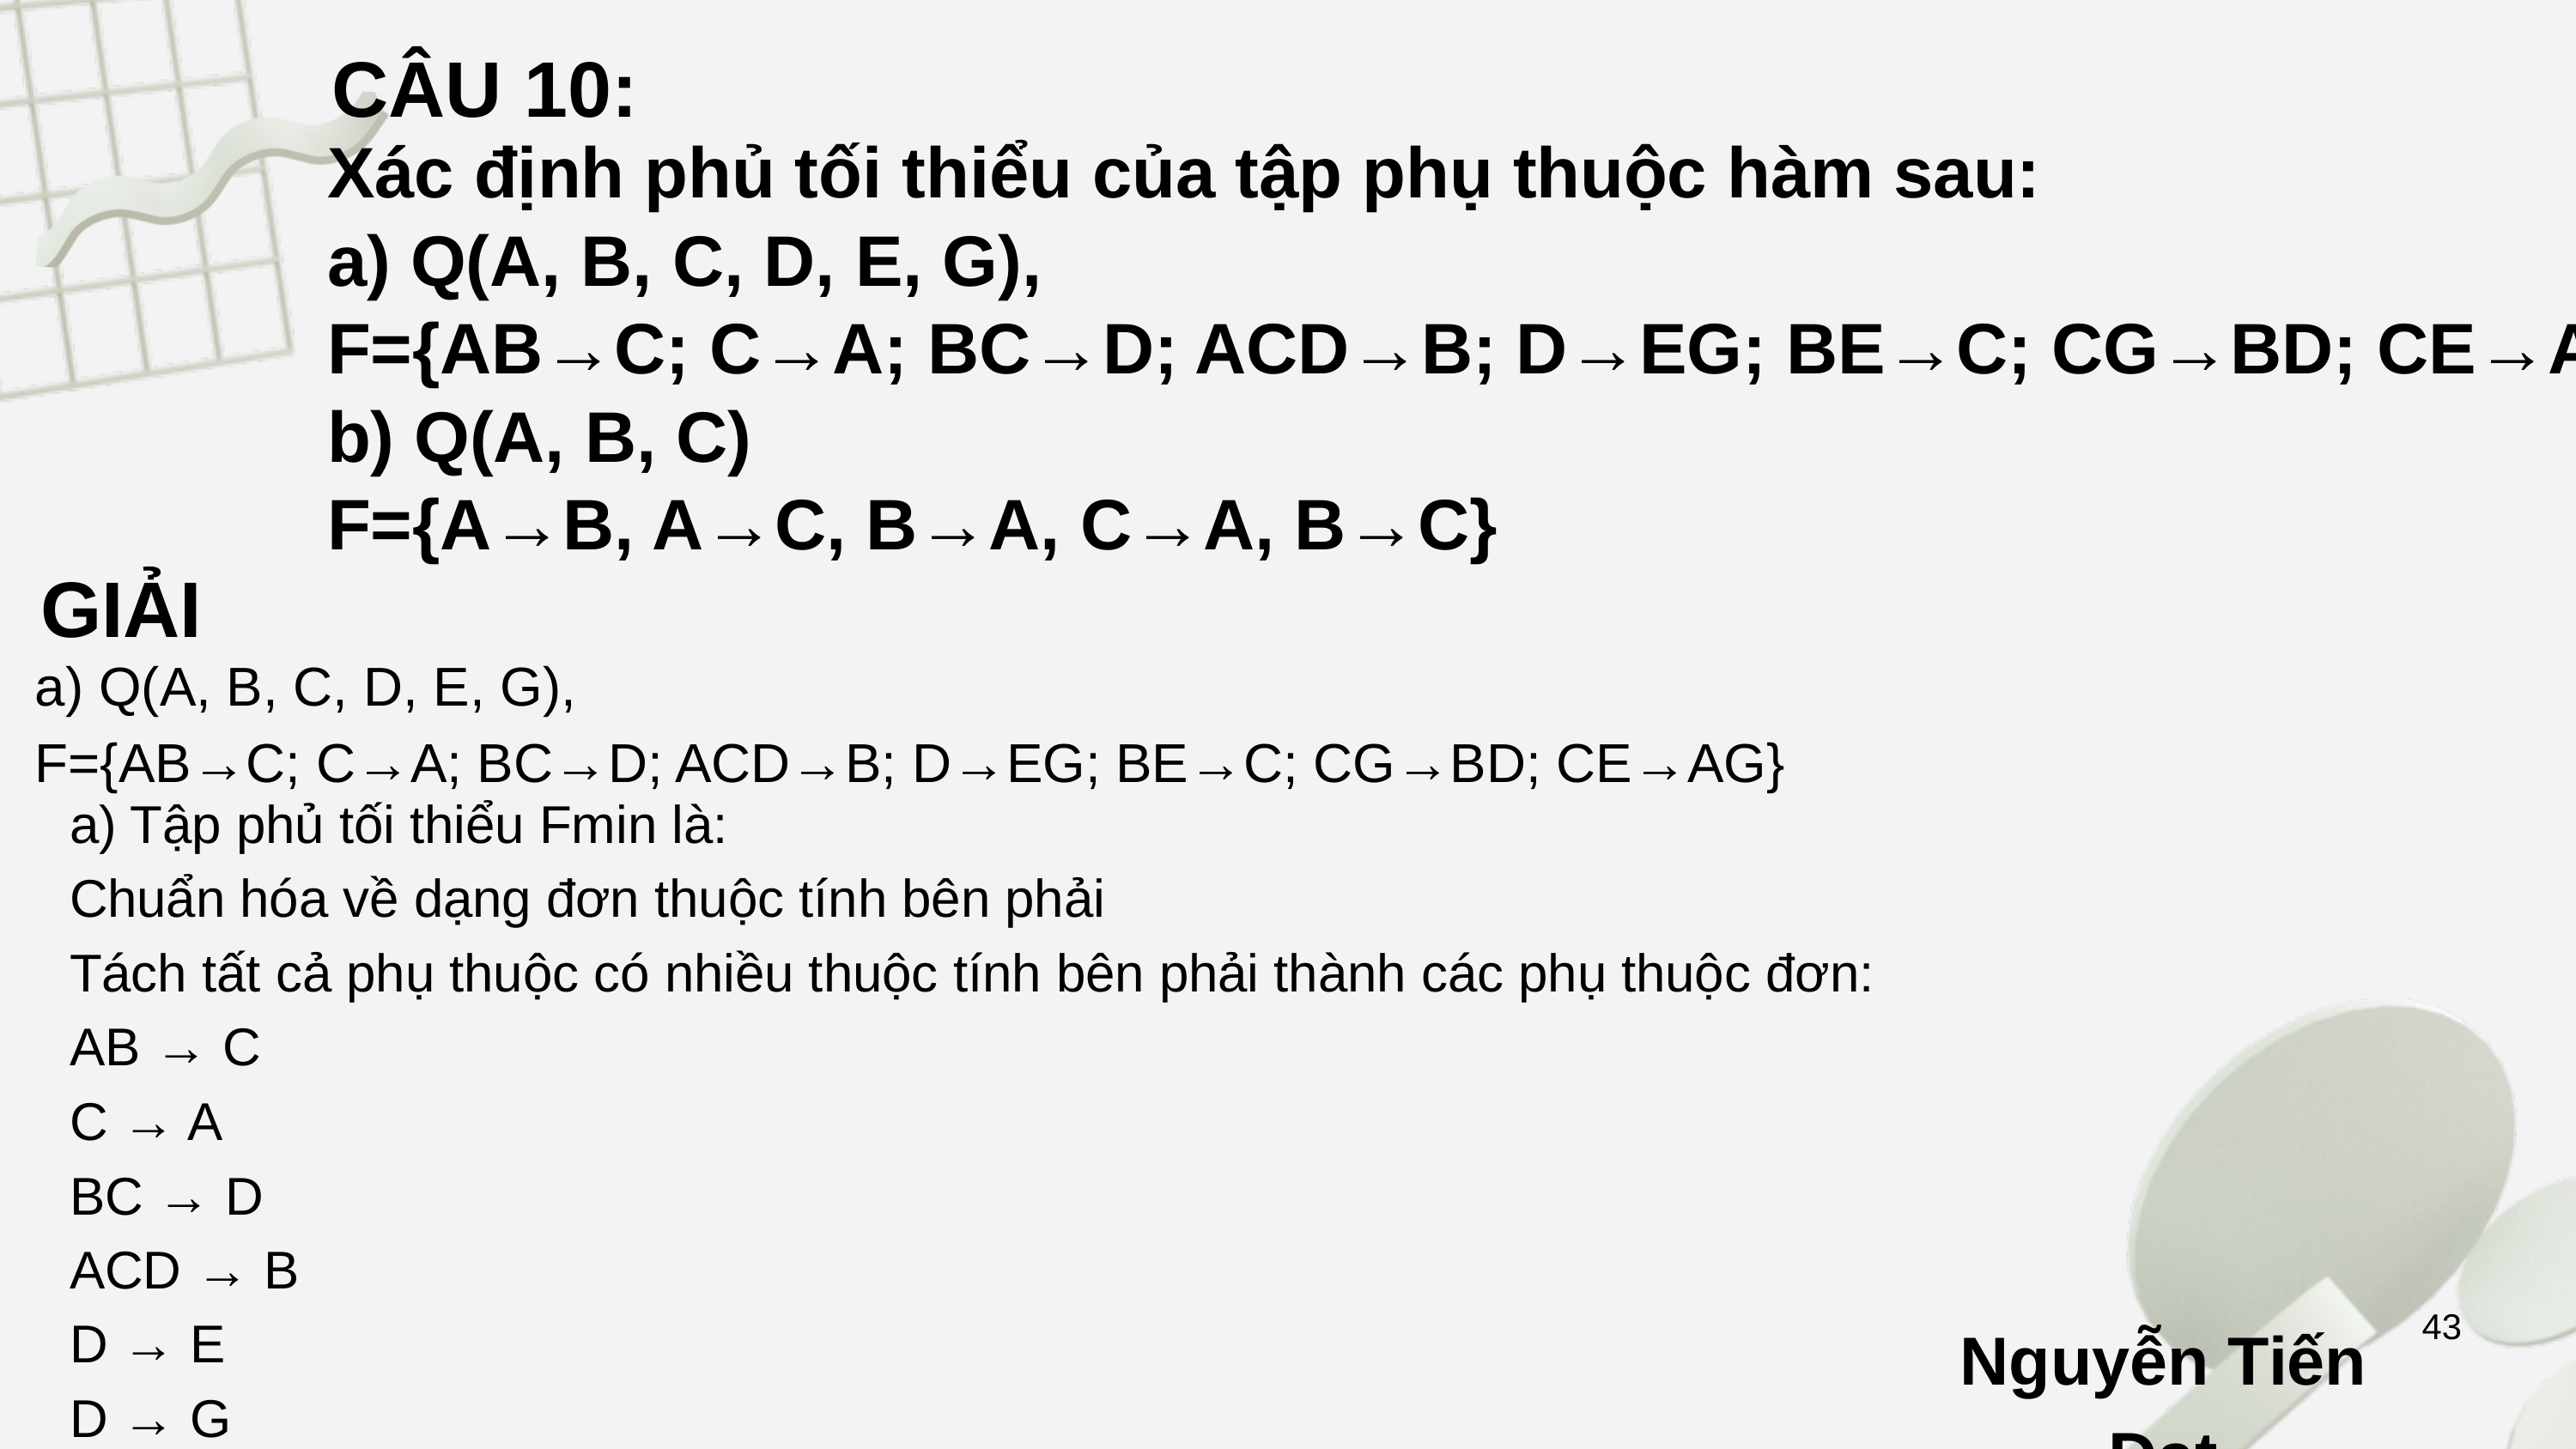

CÂU 10:

Xác định phủ tối thiểu của tập phụ thuộc hàm sau:
a) Q(A, B, C, D, E, G),
F={AB→C; C→A; BC→D; ACD→B; D→EG; BE→C; CG→BD; CE→AG}
b) Q(A, B, C)
F={A→B, A→C, B→A, C→A, B→C}

GIẢI
a) Q(A, B, C, D, E, G),
F={AB→C; C→A; BC→D; ACD→B; D→EG; BE→C; CG→BD; CE→AG}

a) Tập phủ tối thiểu Fmin là:
Chuẩn hóa về dạng đơn thuộc tính bên phải
Tách tất cả phụ thuộc có nhiều thuộc tính bên phải thành các phụ thuộc đơn:
AB → C
C → A
BC → D
ACD → B
D → E
D → G

43
Nguyễn Tiến Đạt